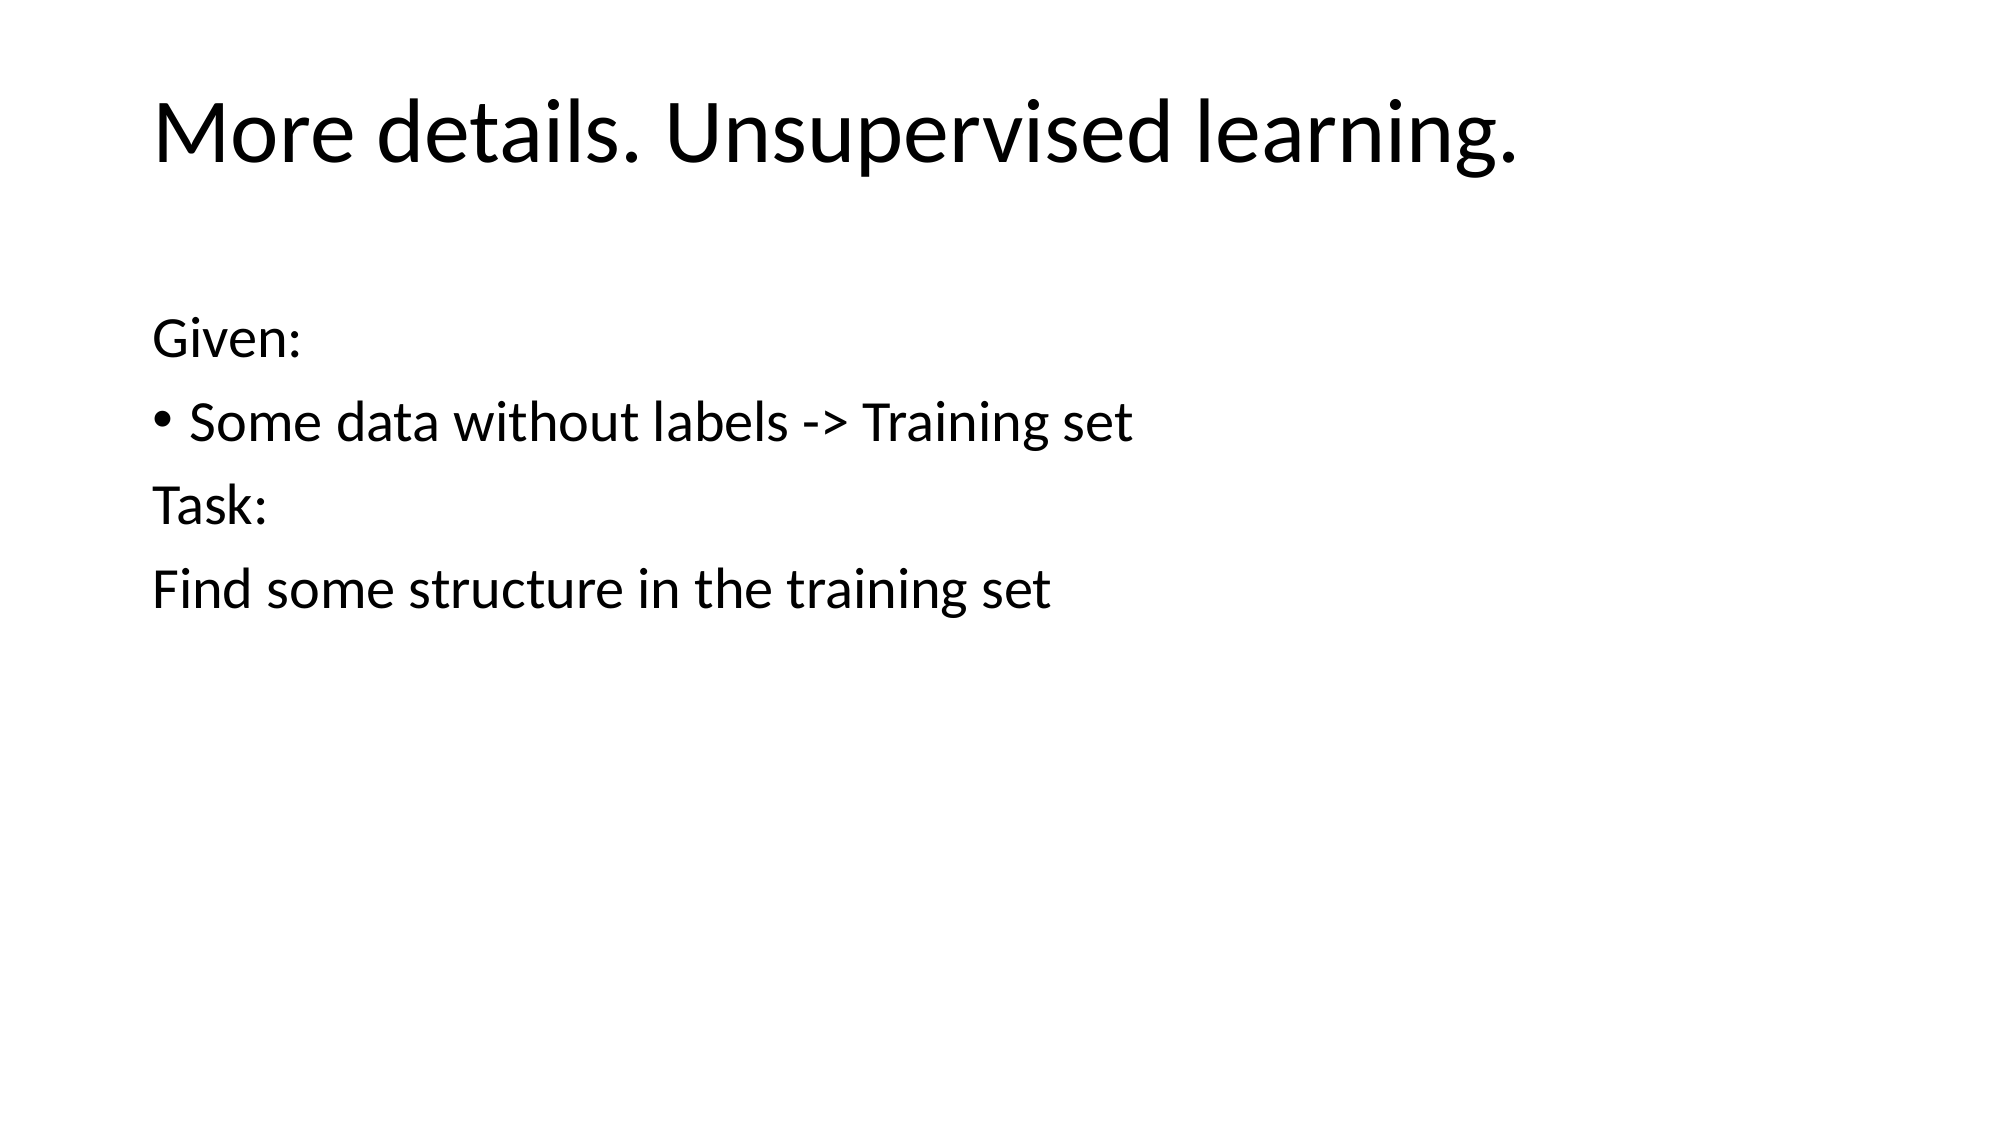

# More details. Unsupervised learning.
Given:
Some data without labels -> Training set
Task:
Find some structure in the training set